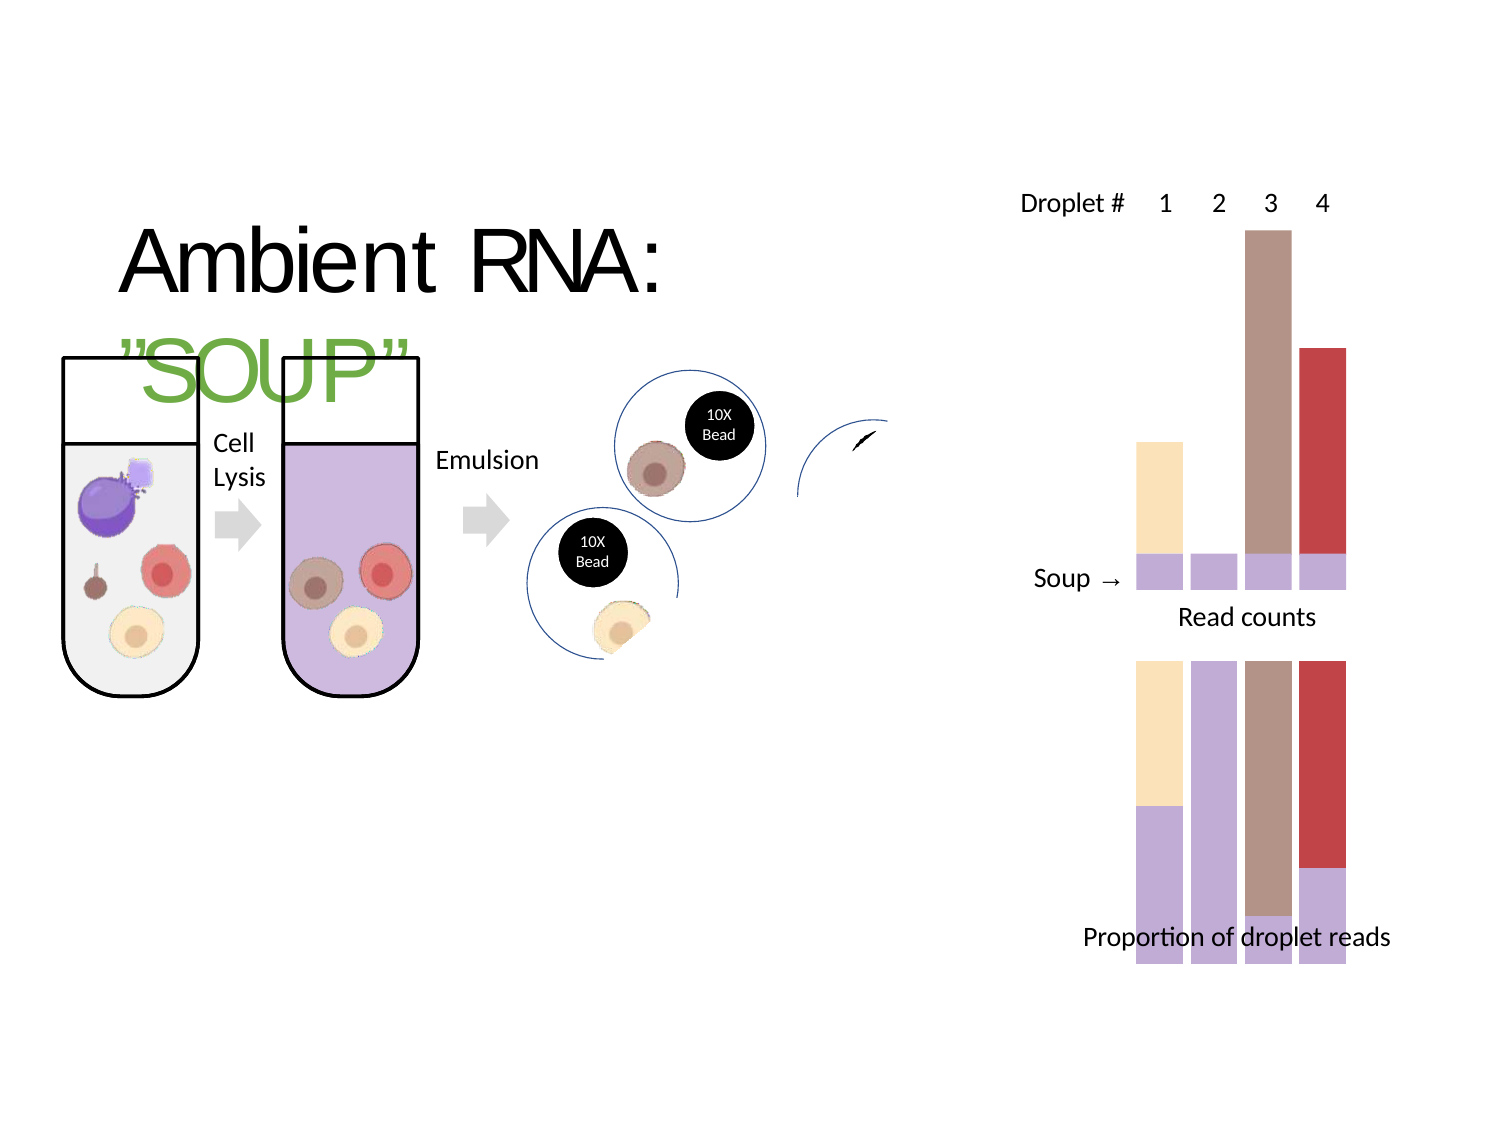

Droplet #
1	2	3	4
# Ambient RNA:	”SOUP”

10X
Bead

Cell  Lysis
Emulsion

10X
Bead

Soup →
Read counts
|  |  |  |  |
| --- | --- | --- | --- |
|  |  |  |  |
|  |  |  |  |
|  |  |  |  |
Proportion of droplet reads